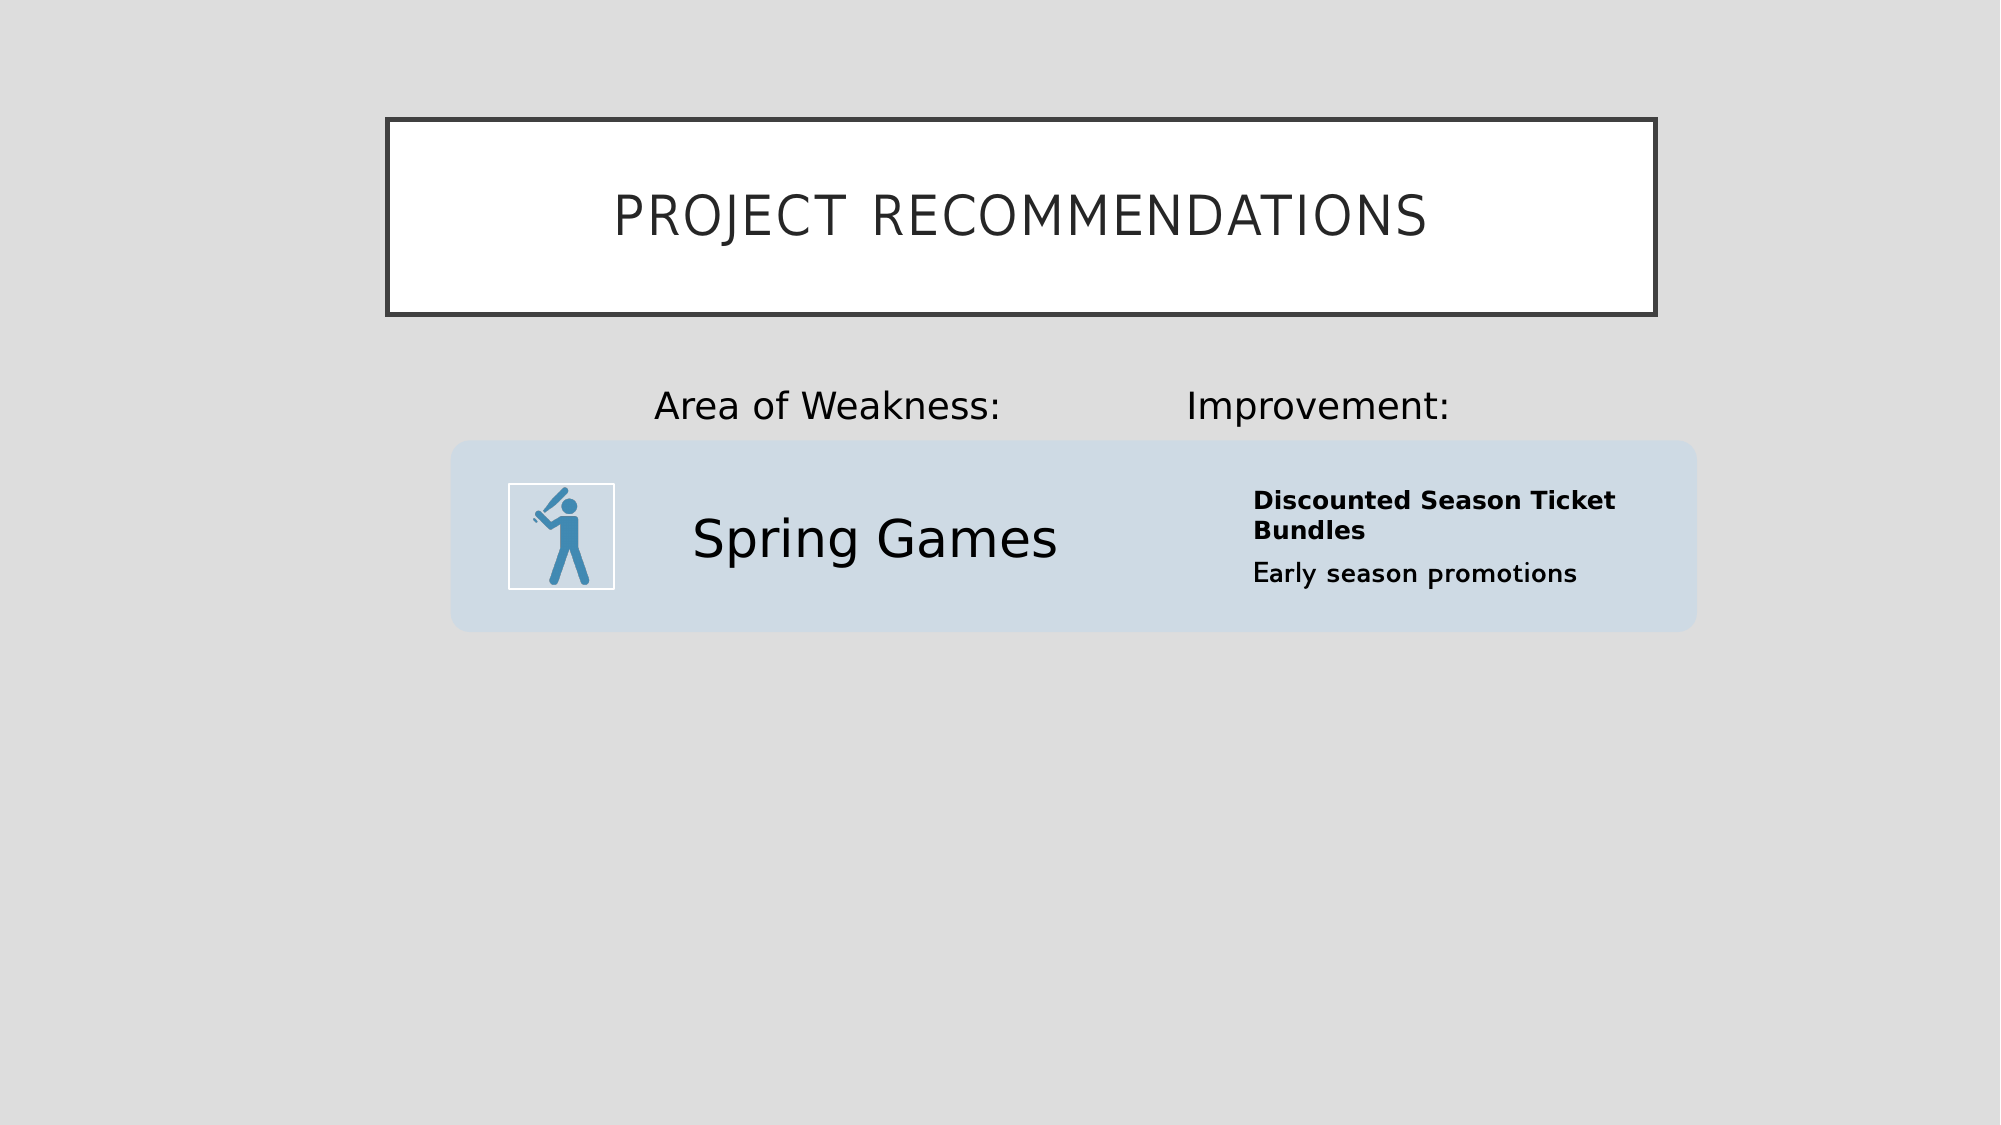

# Project Recommendations
Spring Games
Discounted Season Ticket Bundles
Early season promotions
Area of Weakness:
Improvement: